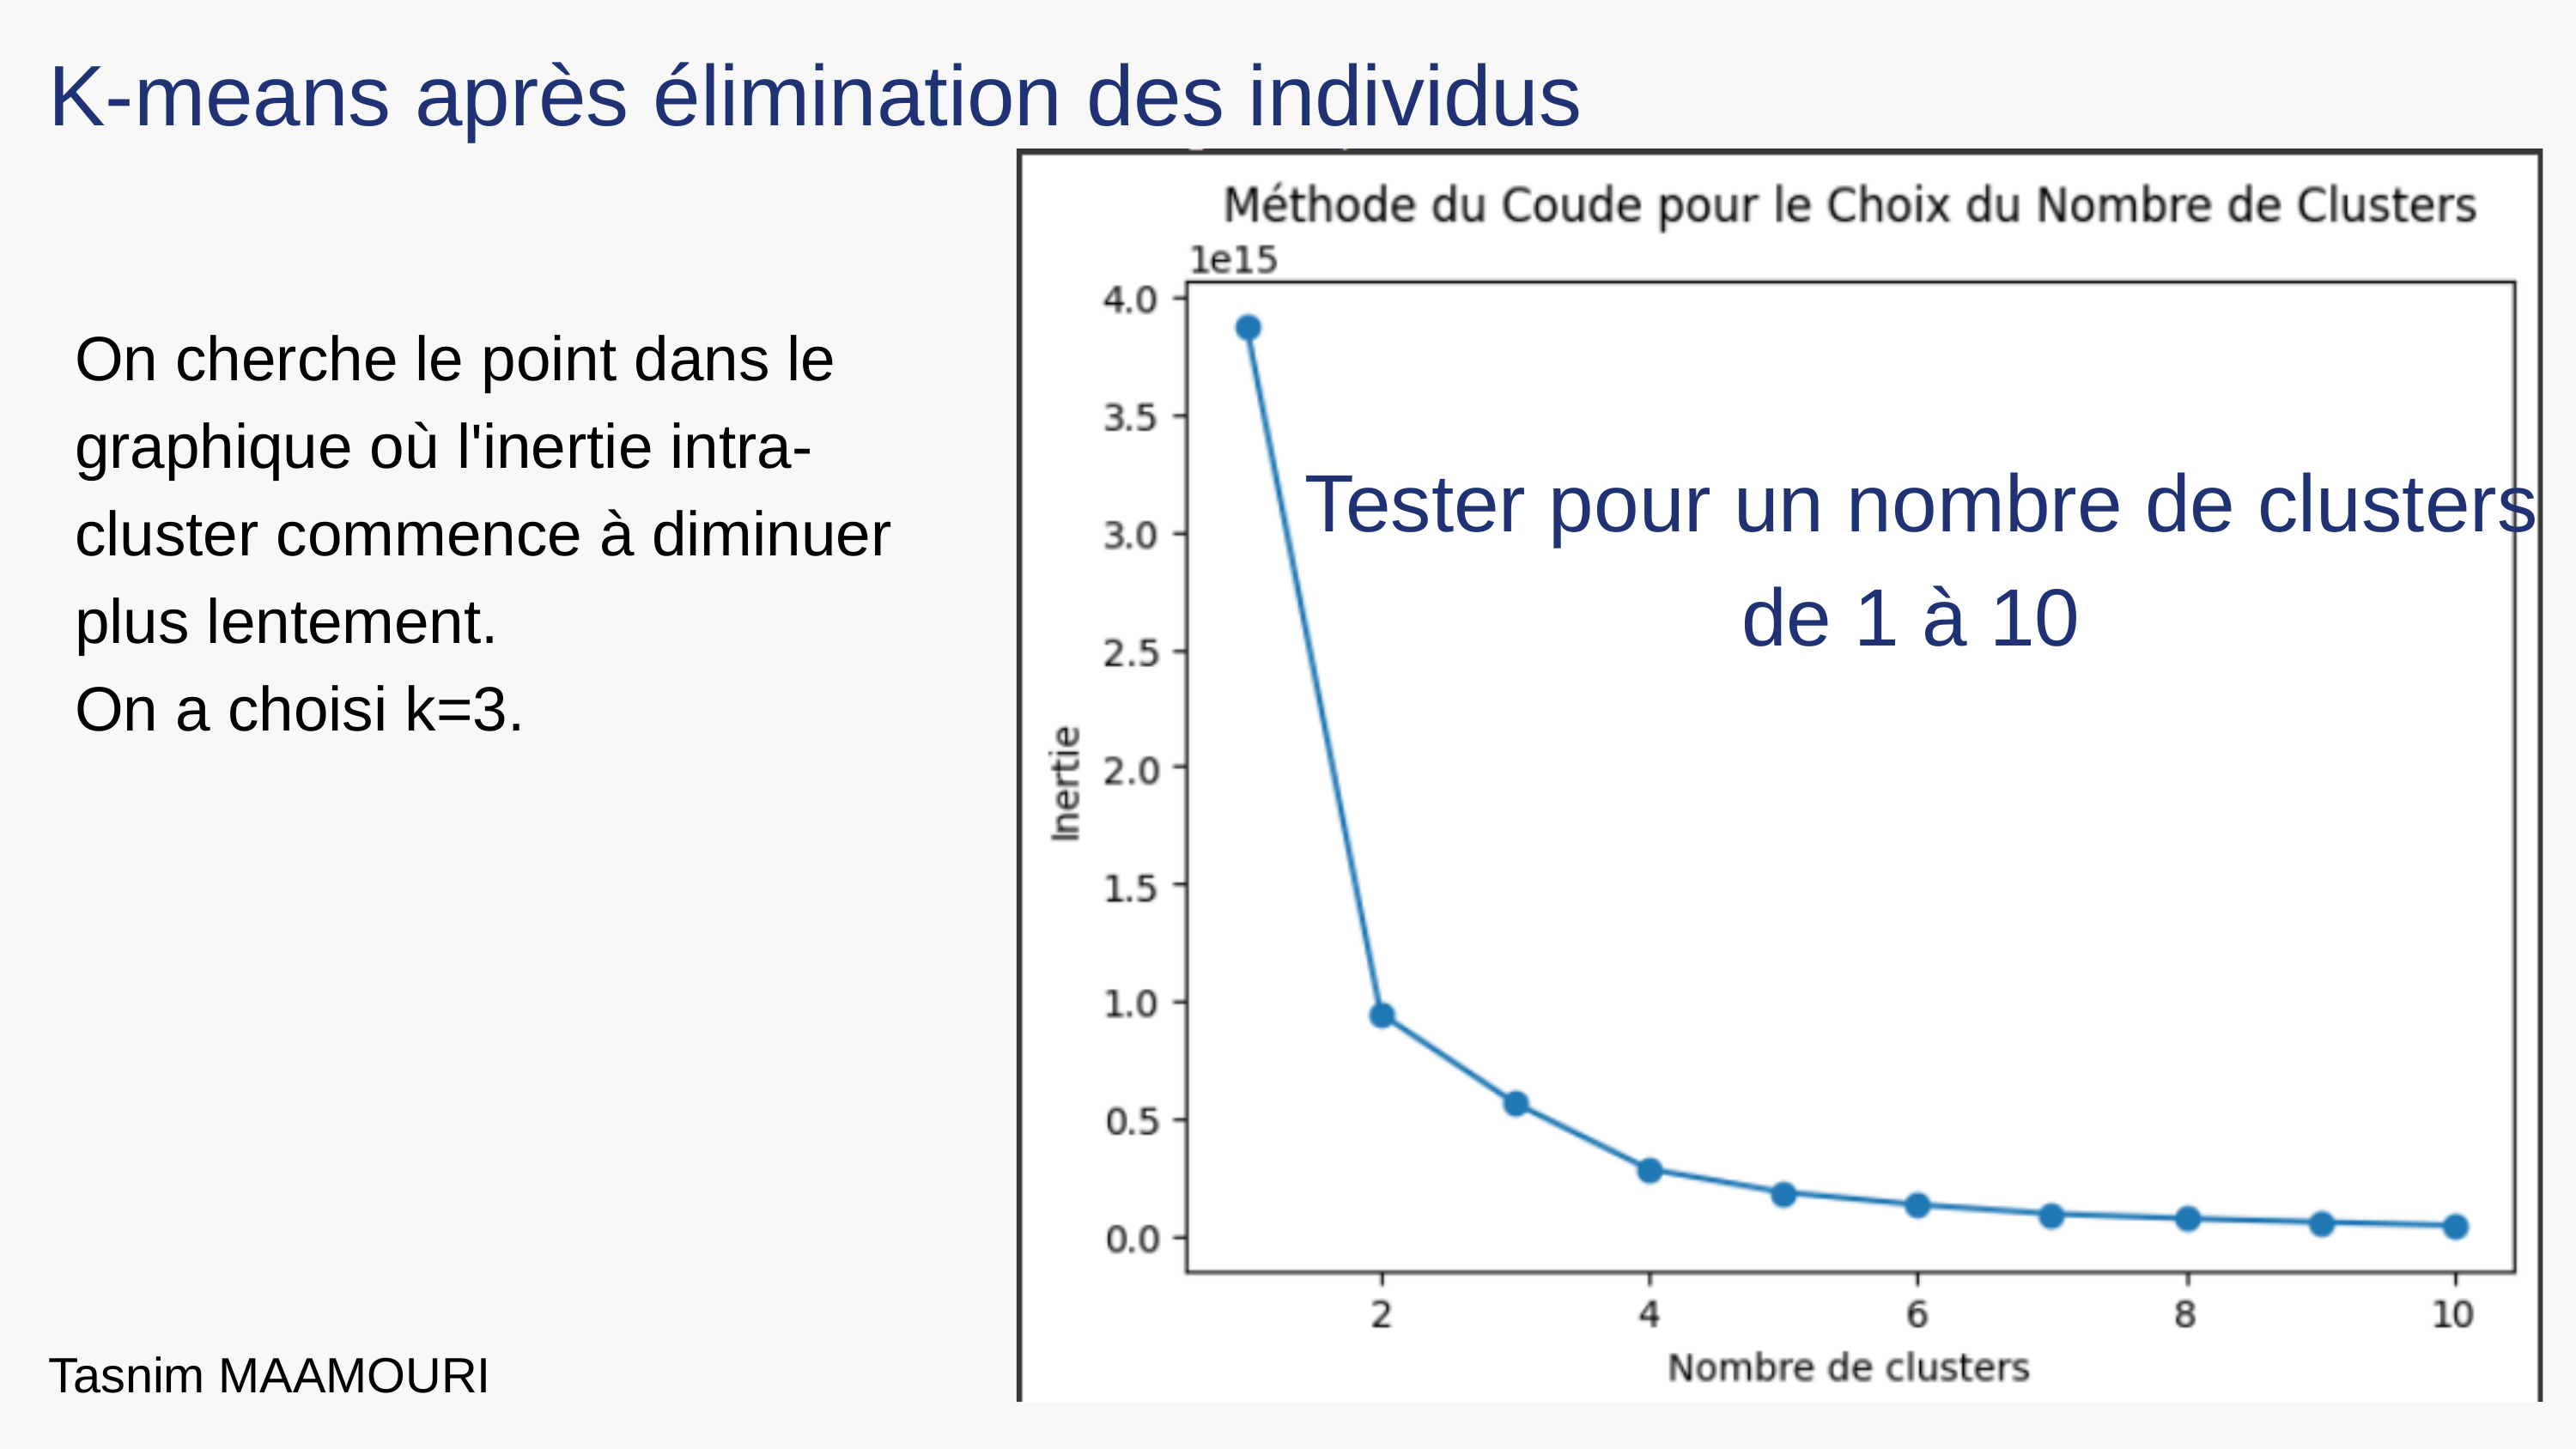

K-means après élimination des individus

On cherche le point dans le graphique où l'inertie intra-cluster commence à diminuer plus lentement.
On a choisi k=3.
 Tester pour un nombre de clusters de 1 à 10
Tasnim MAAMOURI